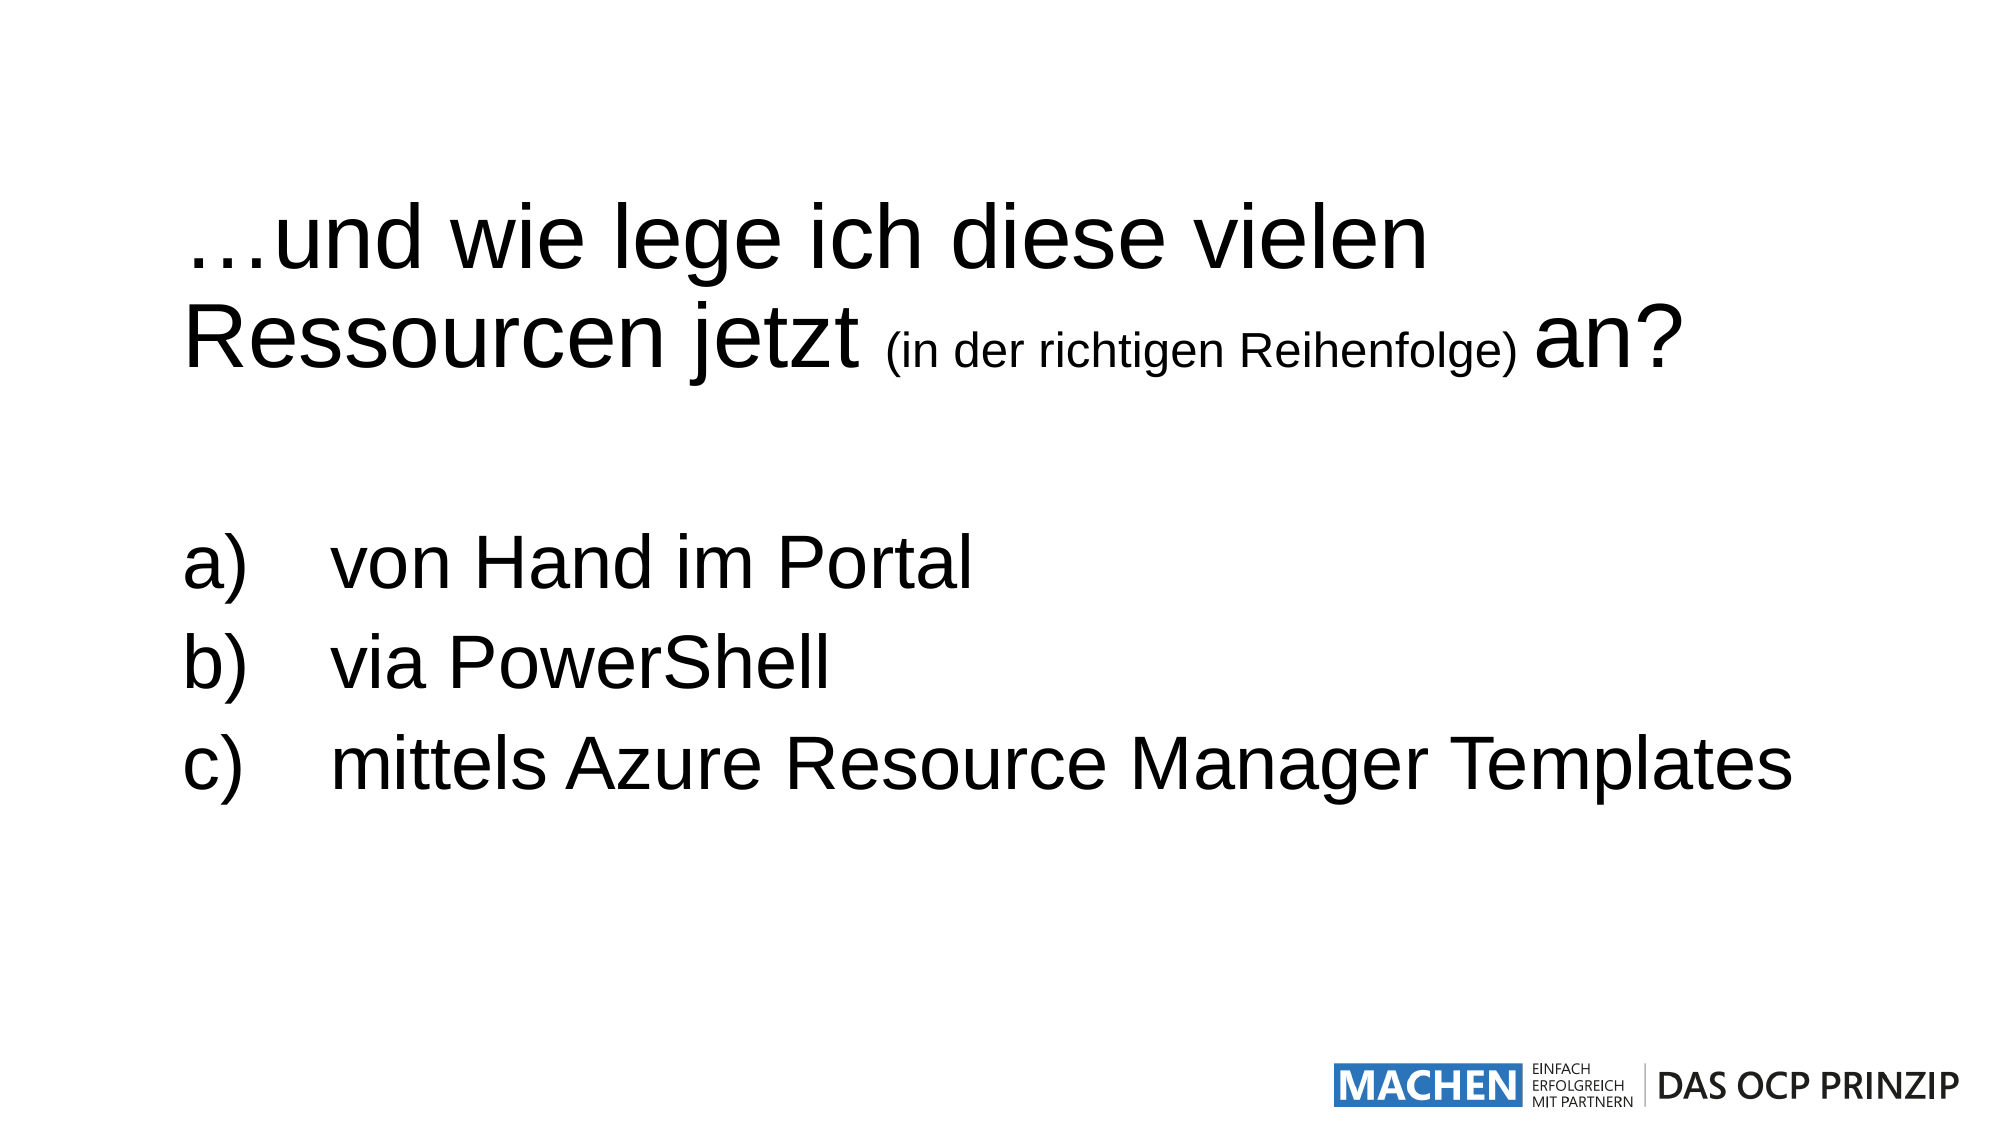

…und wie lege ich diese vielen Ressourcen jetzt (in der richtigen Reihenfolge) an?

von Hand im Portal
via PowerShell
mittels Azure Resource Manager Templates